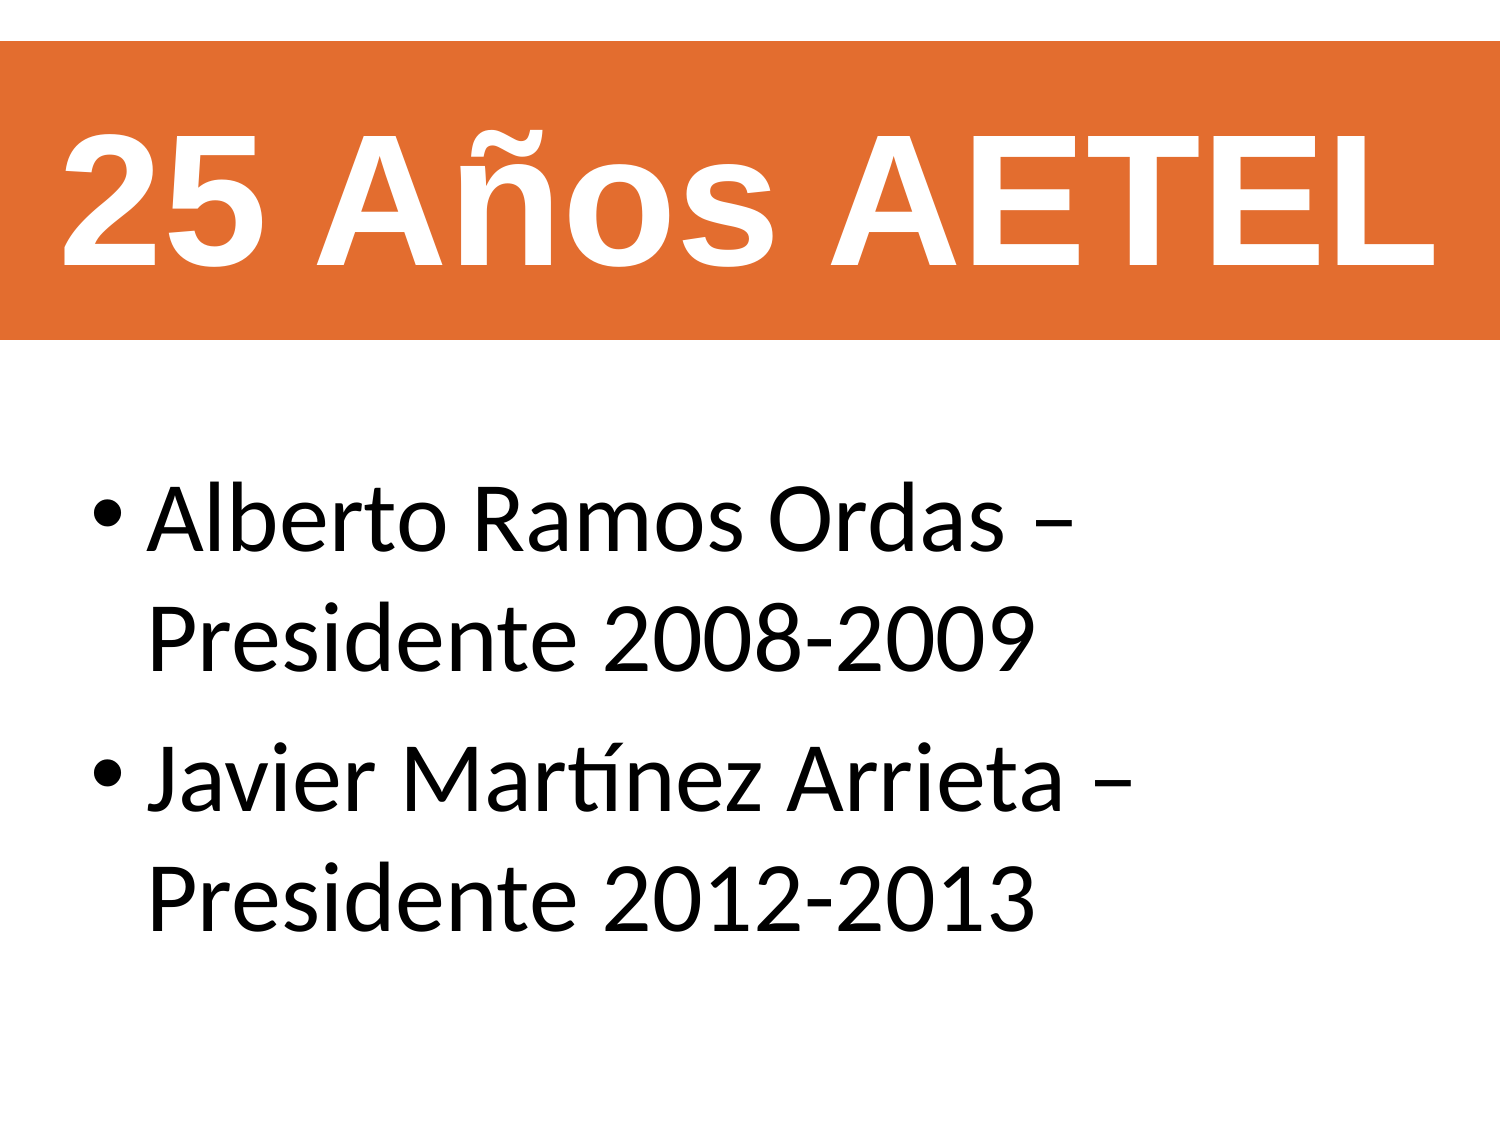

25 Años AETEL
#
Alberto Ramos Ordas – Presidente 2008-2009
Javier Martínez Arrieta – Presidente 2012-2013